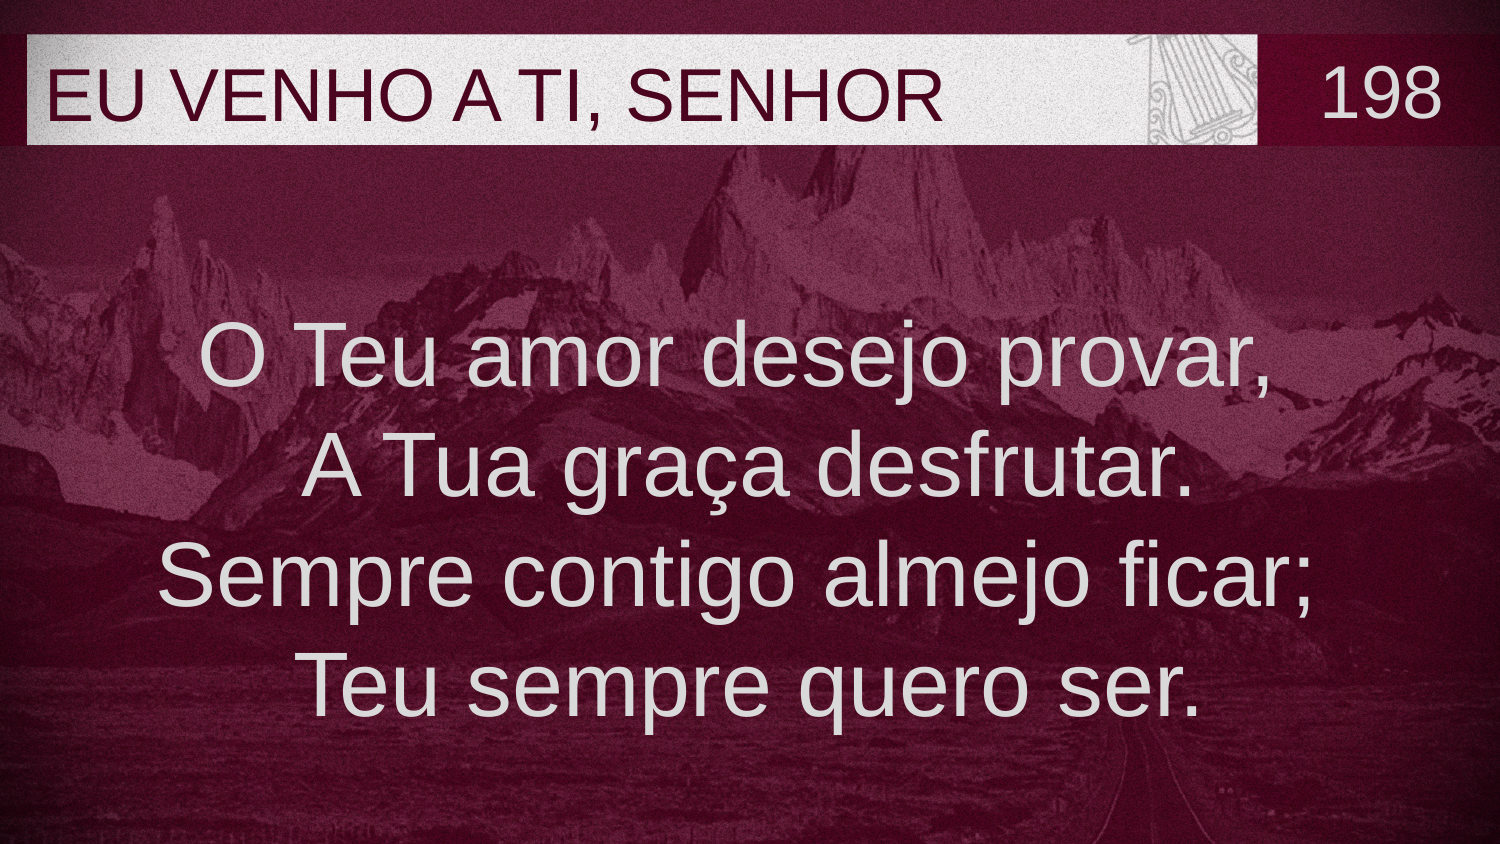

# EU VENHO A TI, SENHOR
198
O Teu amor desejo provar,
A Tua graça desfrutar.
Sempre contigo almejo ficar;
Teu sempre quero ser.